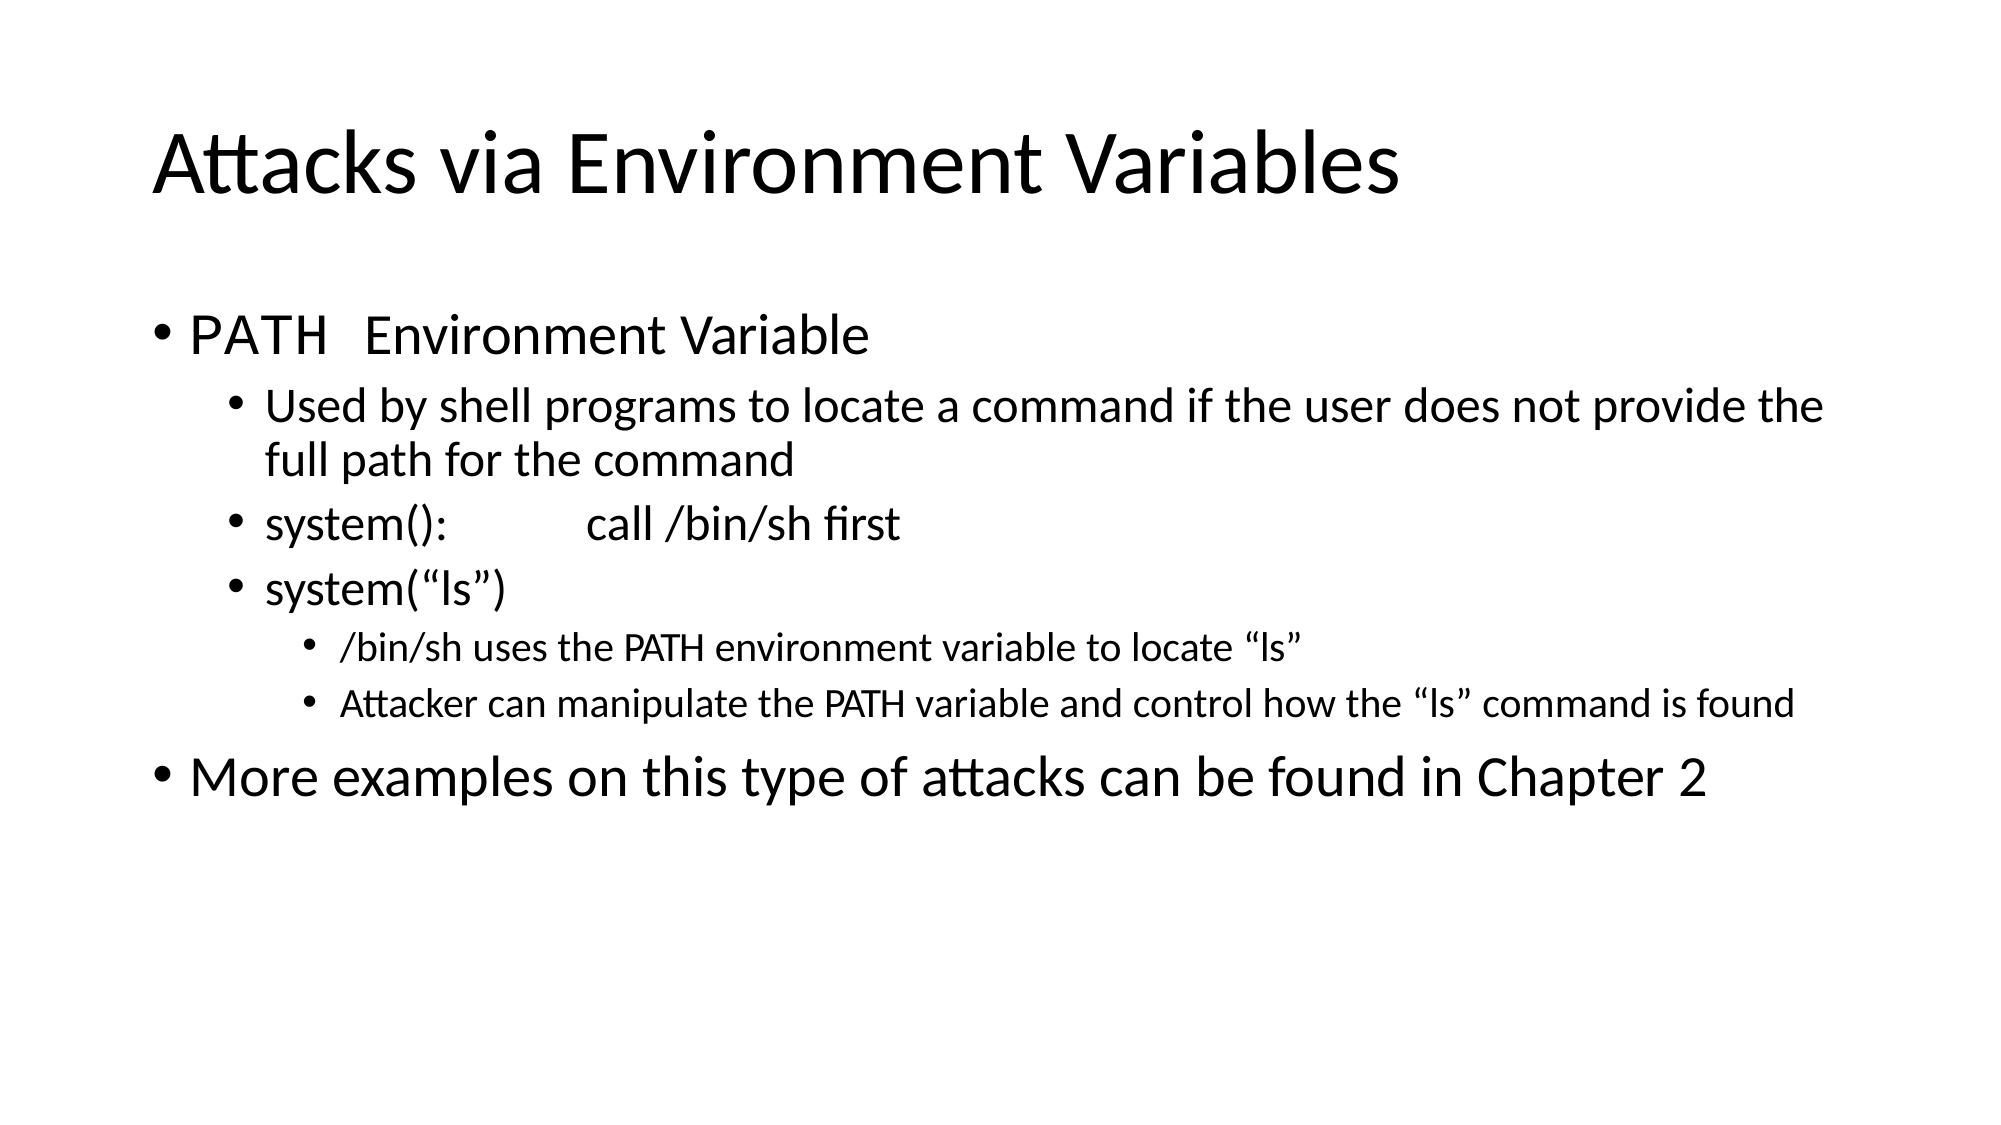

# Attacks via Environment Variables
PATH Environment Variable
Used by shell programs to locate a command if the user does not provide the full path for the command
system():	call /bin/sh first
system(“ls”)
/bin/sh uses the PATH environment variable to locate “ls”
Attacker can manipulate the PATH variable and control how the “ls” command is found
More examples on this type of attacks can be found in Chapter 2